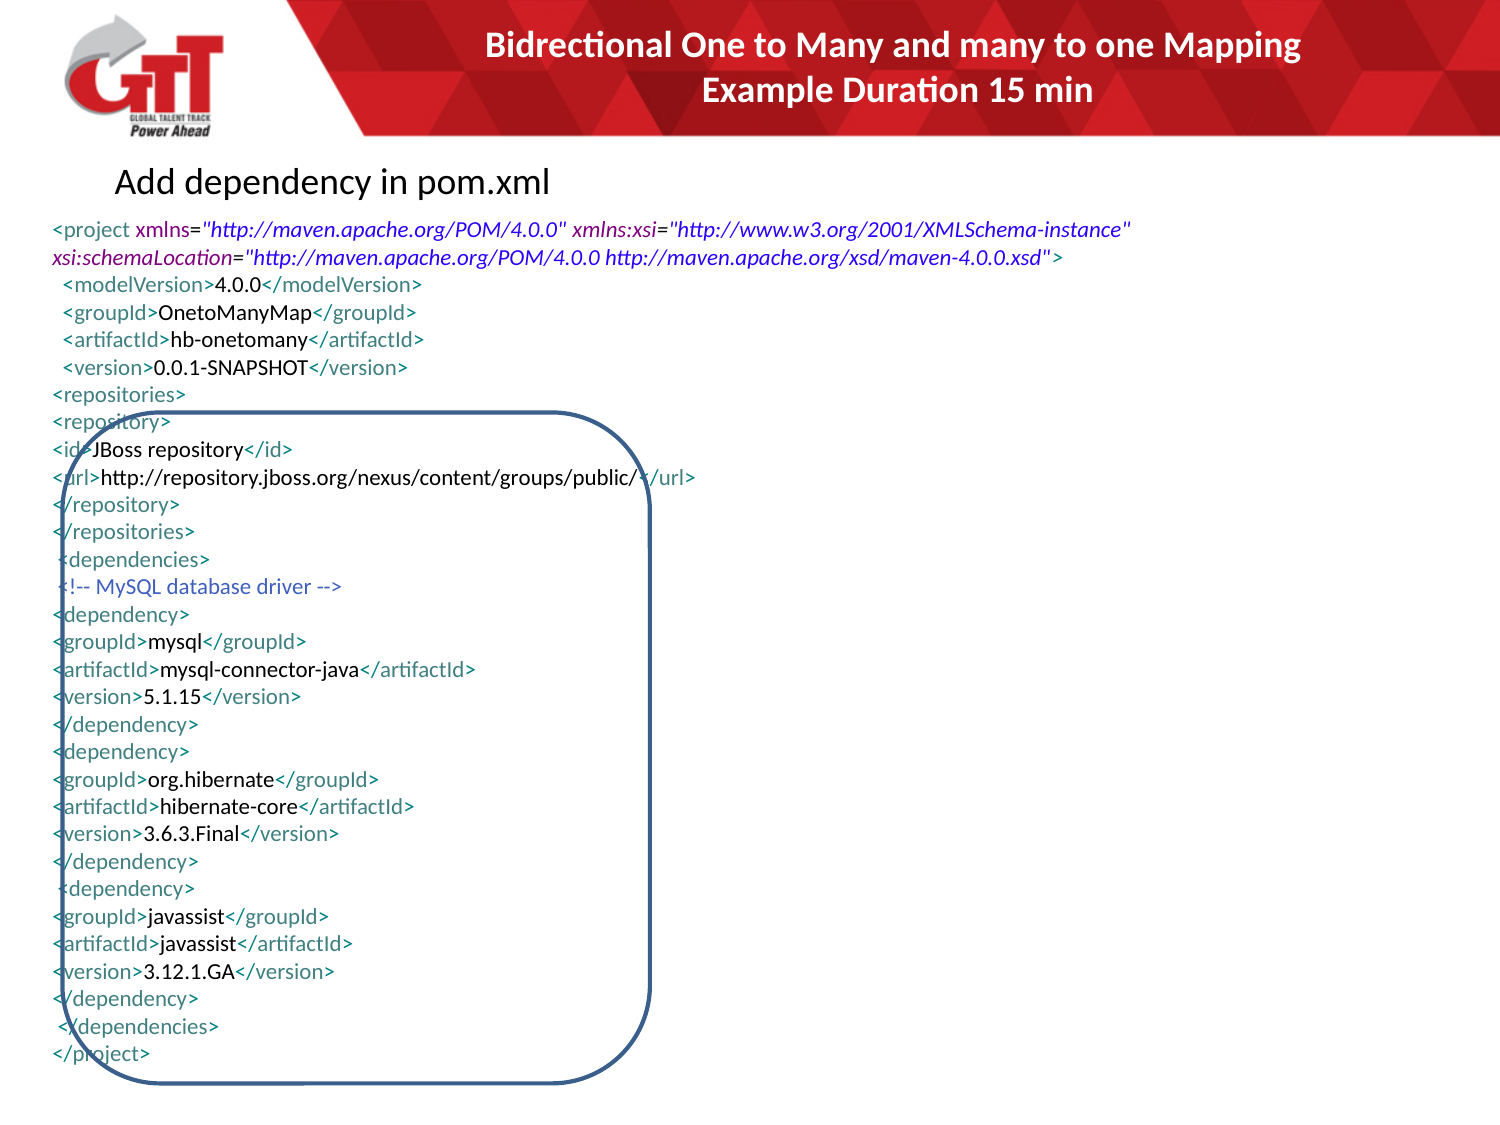

# Bidrectional One to Many and many to one Mapping Example Duration 15 min
Add dependency in pom.xml
<project xmlns="http://maven.apache.org/POM/4.0.0" xmlns:xsi="http://www.w3.org/2001/XMLSchema-instance" xsi:schemaLocation="http://maven.apache.org/POM/4.0.0 http://maven.apache.org/xsd/maven-4.0.0.xsd">
  <modelVersion>4.0.0</modelVersion>
  <groupId>OnetoManyMap</groupId>
  <artifactId>hb-onetomany</artifactId>
  <version>0.0.1-SNAPSHOT</version>
<repositories>
<repository>
<id>JBoss repository</id>
<url>http://repository.jboss.org/nexus/content/groups/public/</url>
</repository>
</repositories>
 <dependencies>
 <!-- MySQL database driver -->
<dependency>
<groupId>mysql</groupId>
<artifactId>mysql-connector-java</artifactId>
<version>5.1.15</version>
</dependency>
<dependency>
<groupId>org.hibernate</groupId>
<artifactId>hibernate-core</artifactId>
<version>3.6.3.Final</version>
</dependency>
 <dependency>
<groupId>javassist</groupId>
<artifactId>javassist</artifactId>
<version>3.12.1.GA</version>
</dependency>
 </dependencies>
</project>